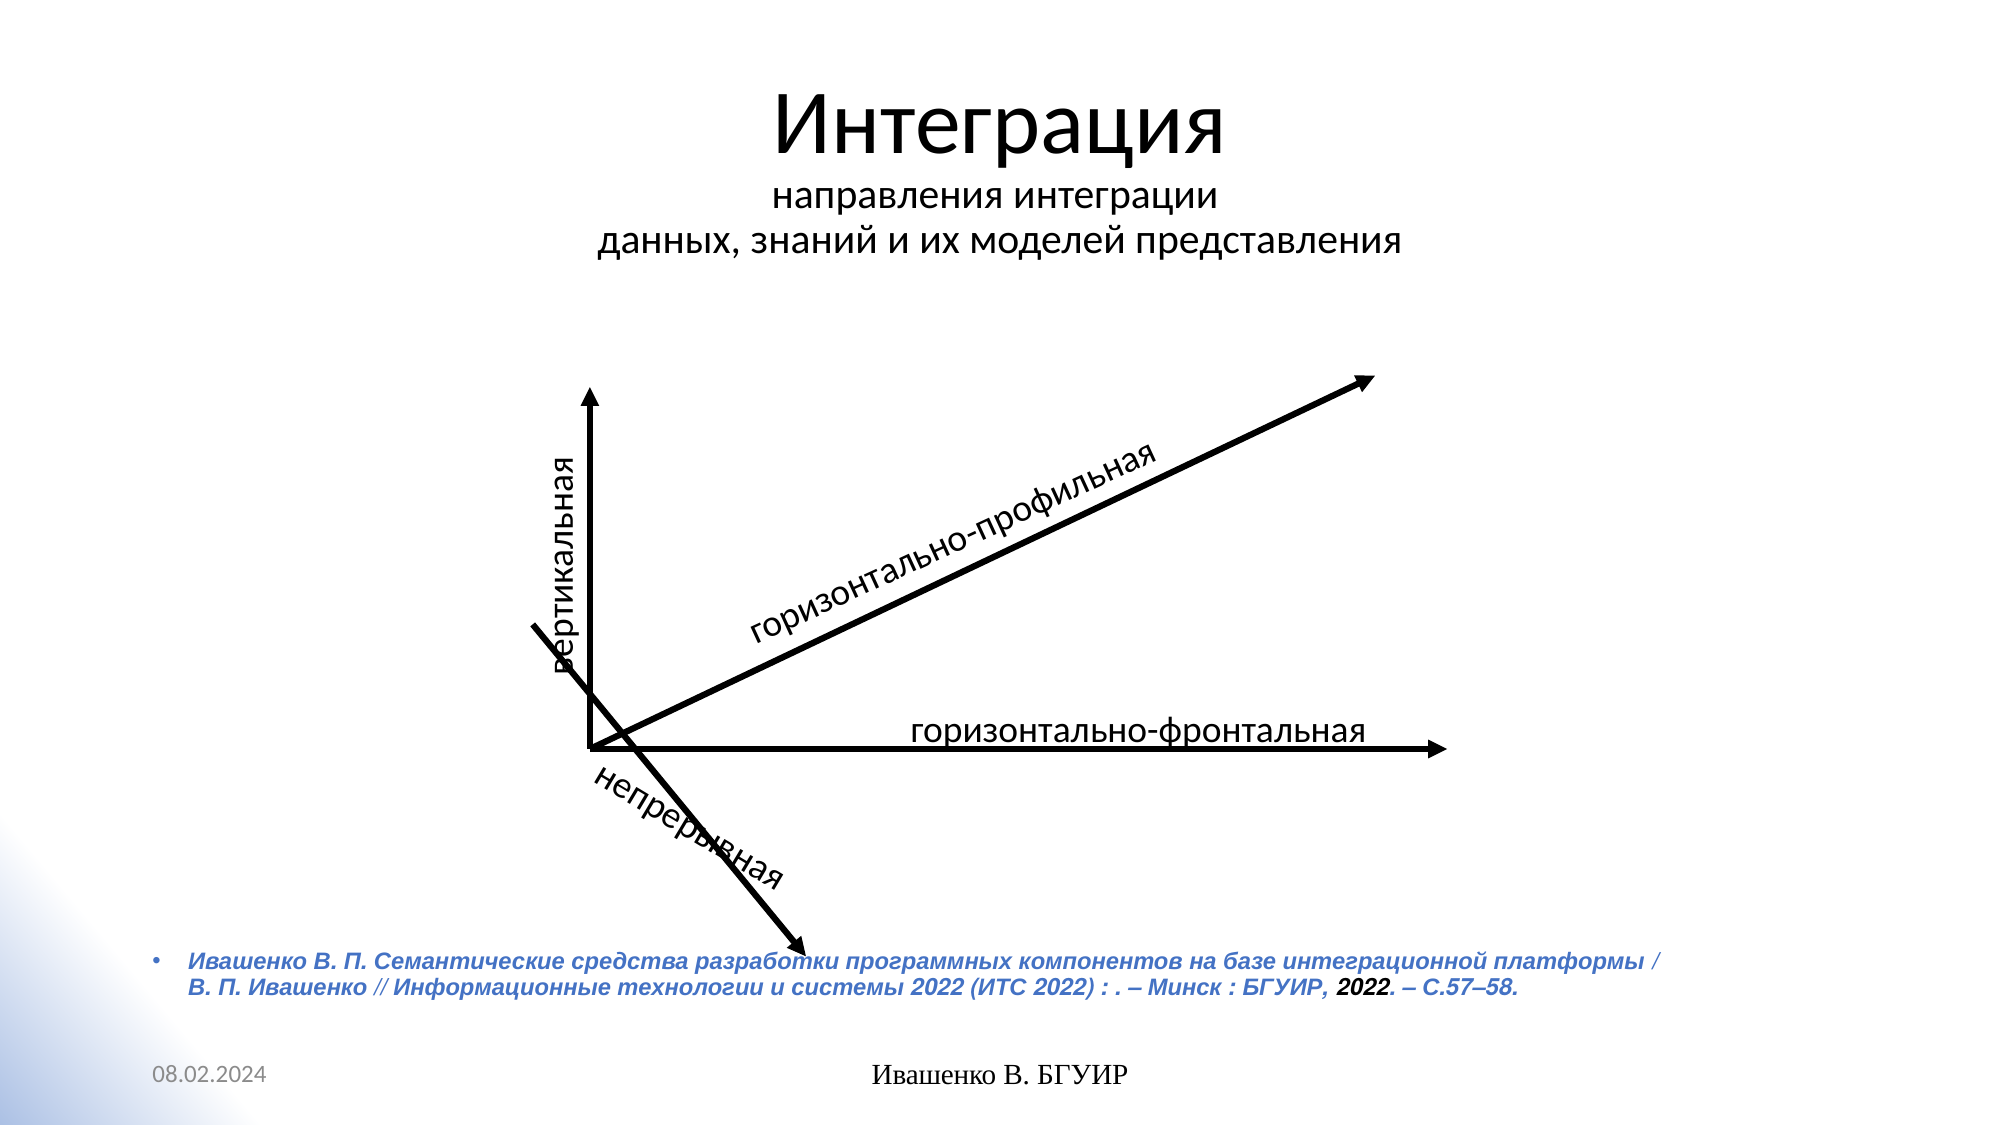

# Интеграция направления интеграции данных, знаний и их моделей представления

Ивашенко В. П. Семантические средства разработки программных компонентов на базе интеграционной платформы /
В. П. Ивашенко // Информационные технологии и системы 2022 (ИТС 2022) : . – Минск : БГУИР, 2022. – С.57–58.
горизонтально-профильная
вертикальная
горизонтально-фронтальная
непрерывная
08.02.2024
Ивашенко В. БГУИР